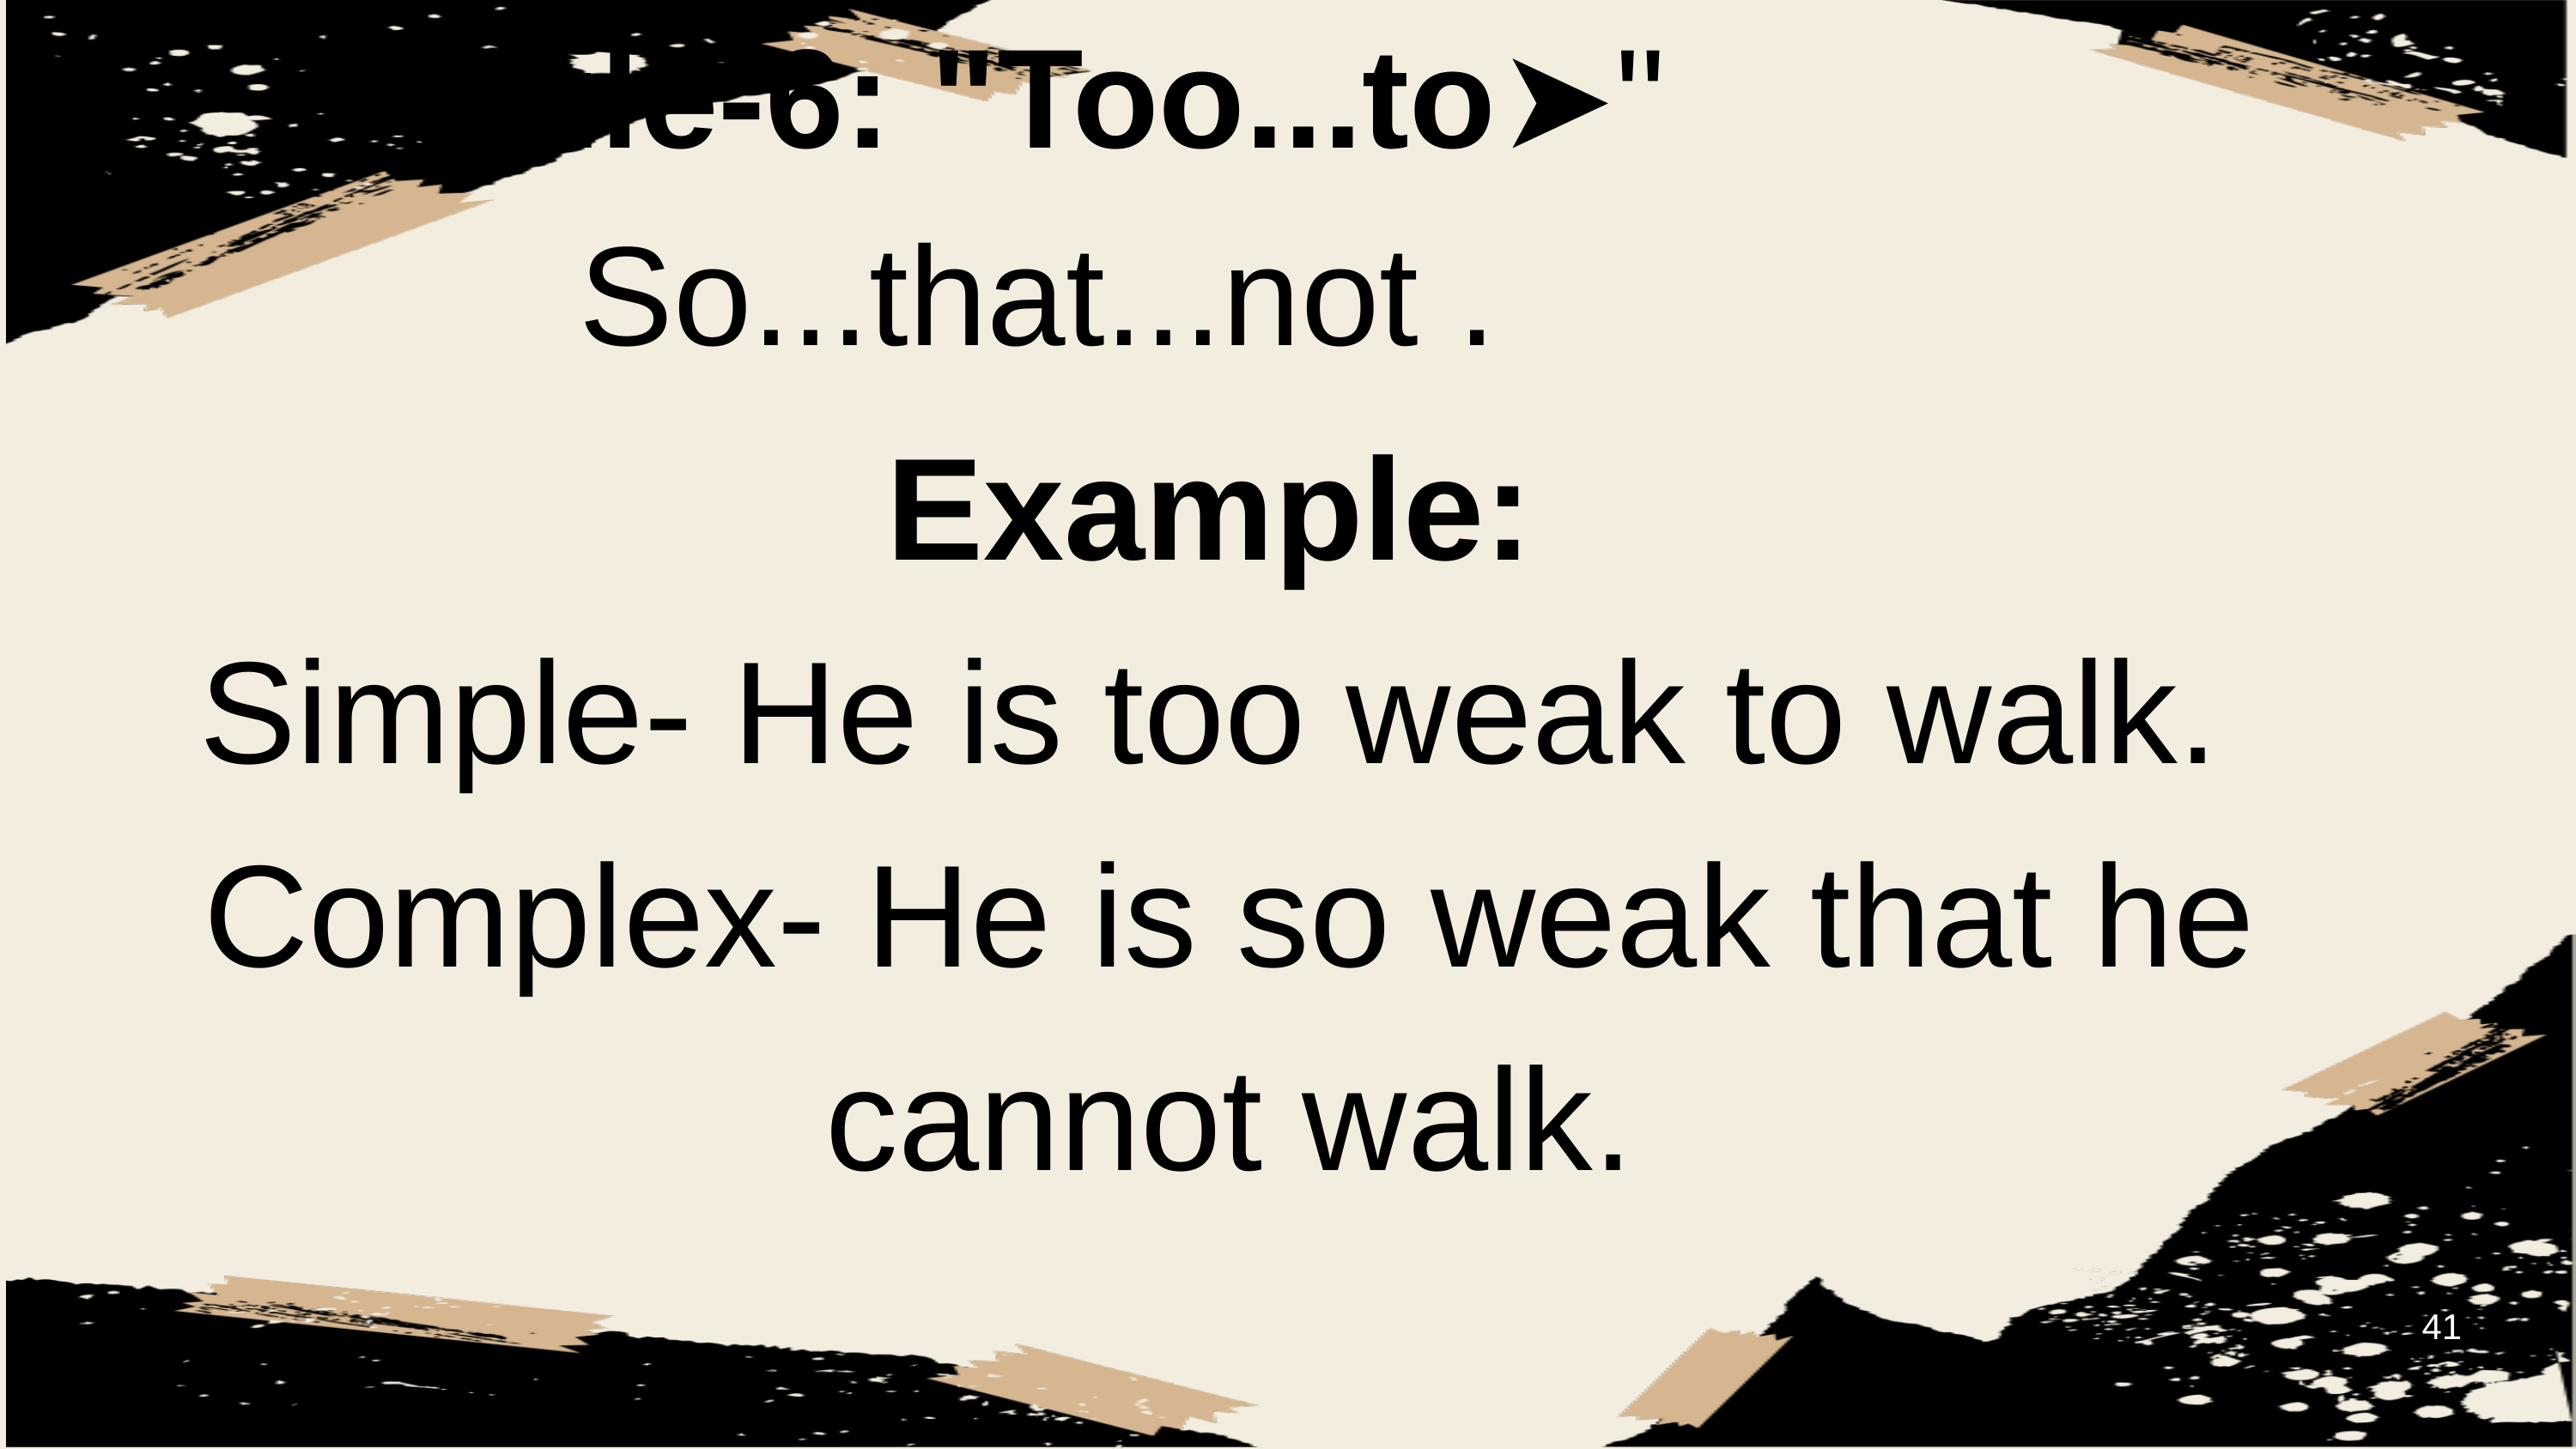

Rule-6: "Too...to➤" So...that...not .
Example:
Simple- He is too weak to walk.
Complex- He is so weak that he cannot walk.
41